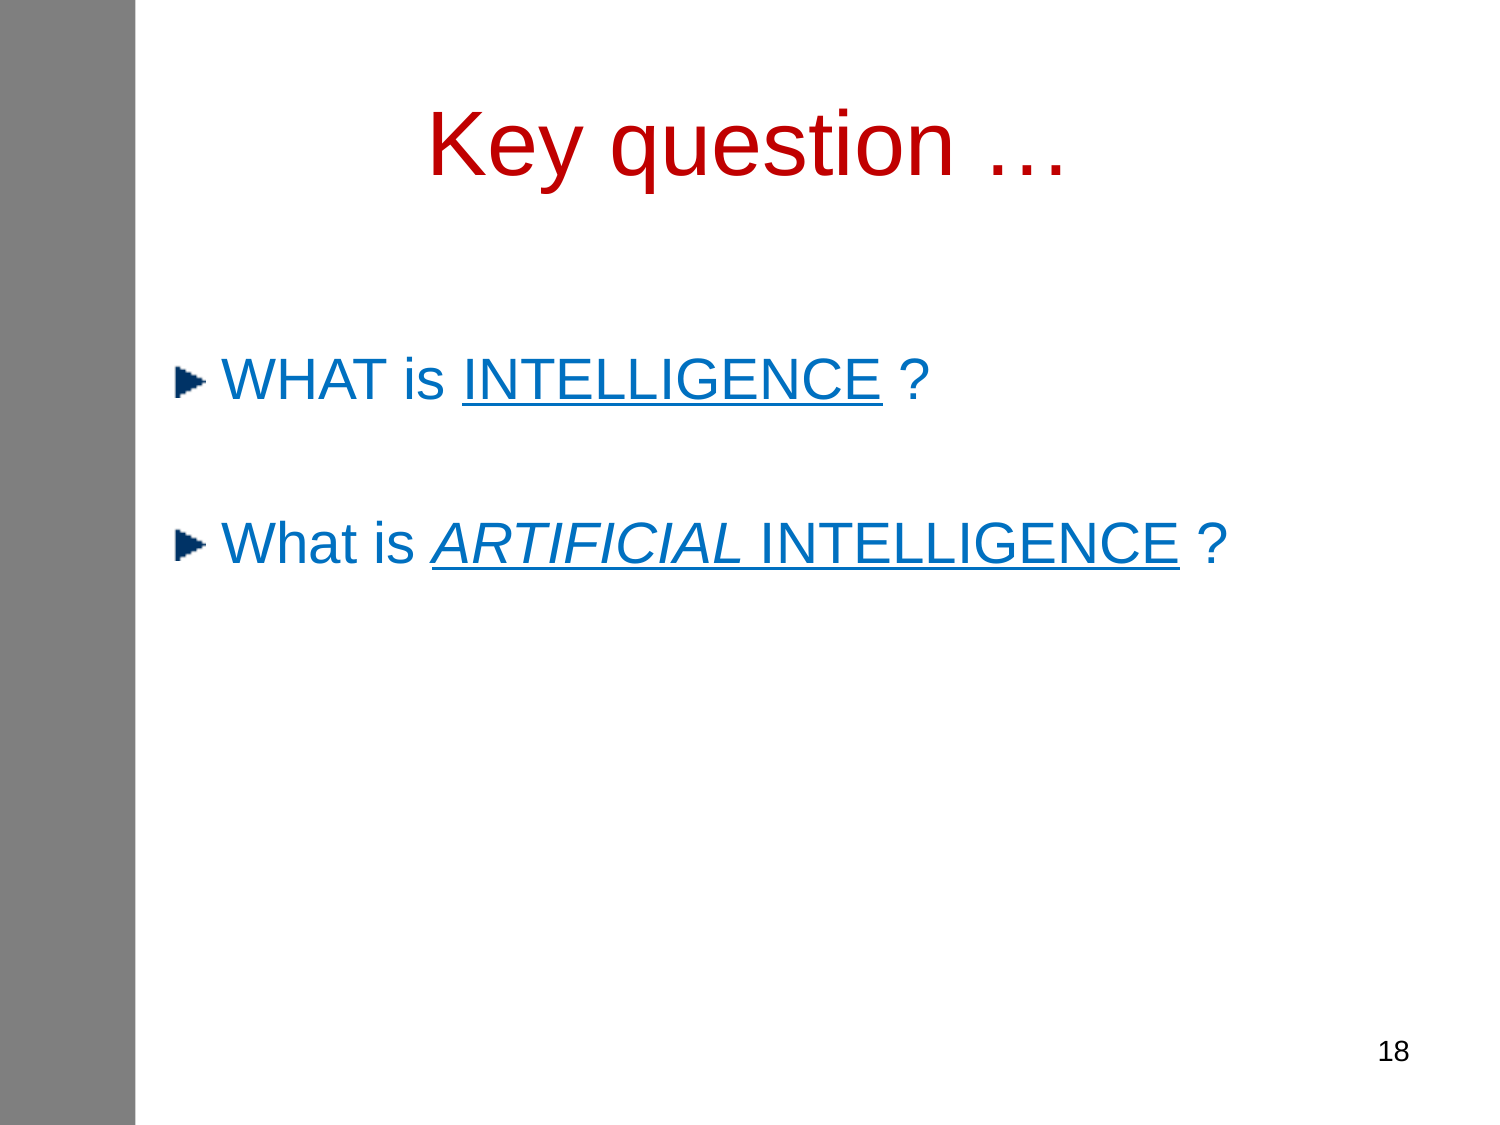

# Key question …

WHAT is INTELLIGENCE ?

What is ARTIFICIAL INTELLIGENCE ?

18